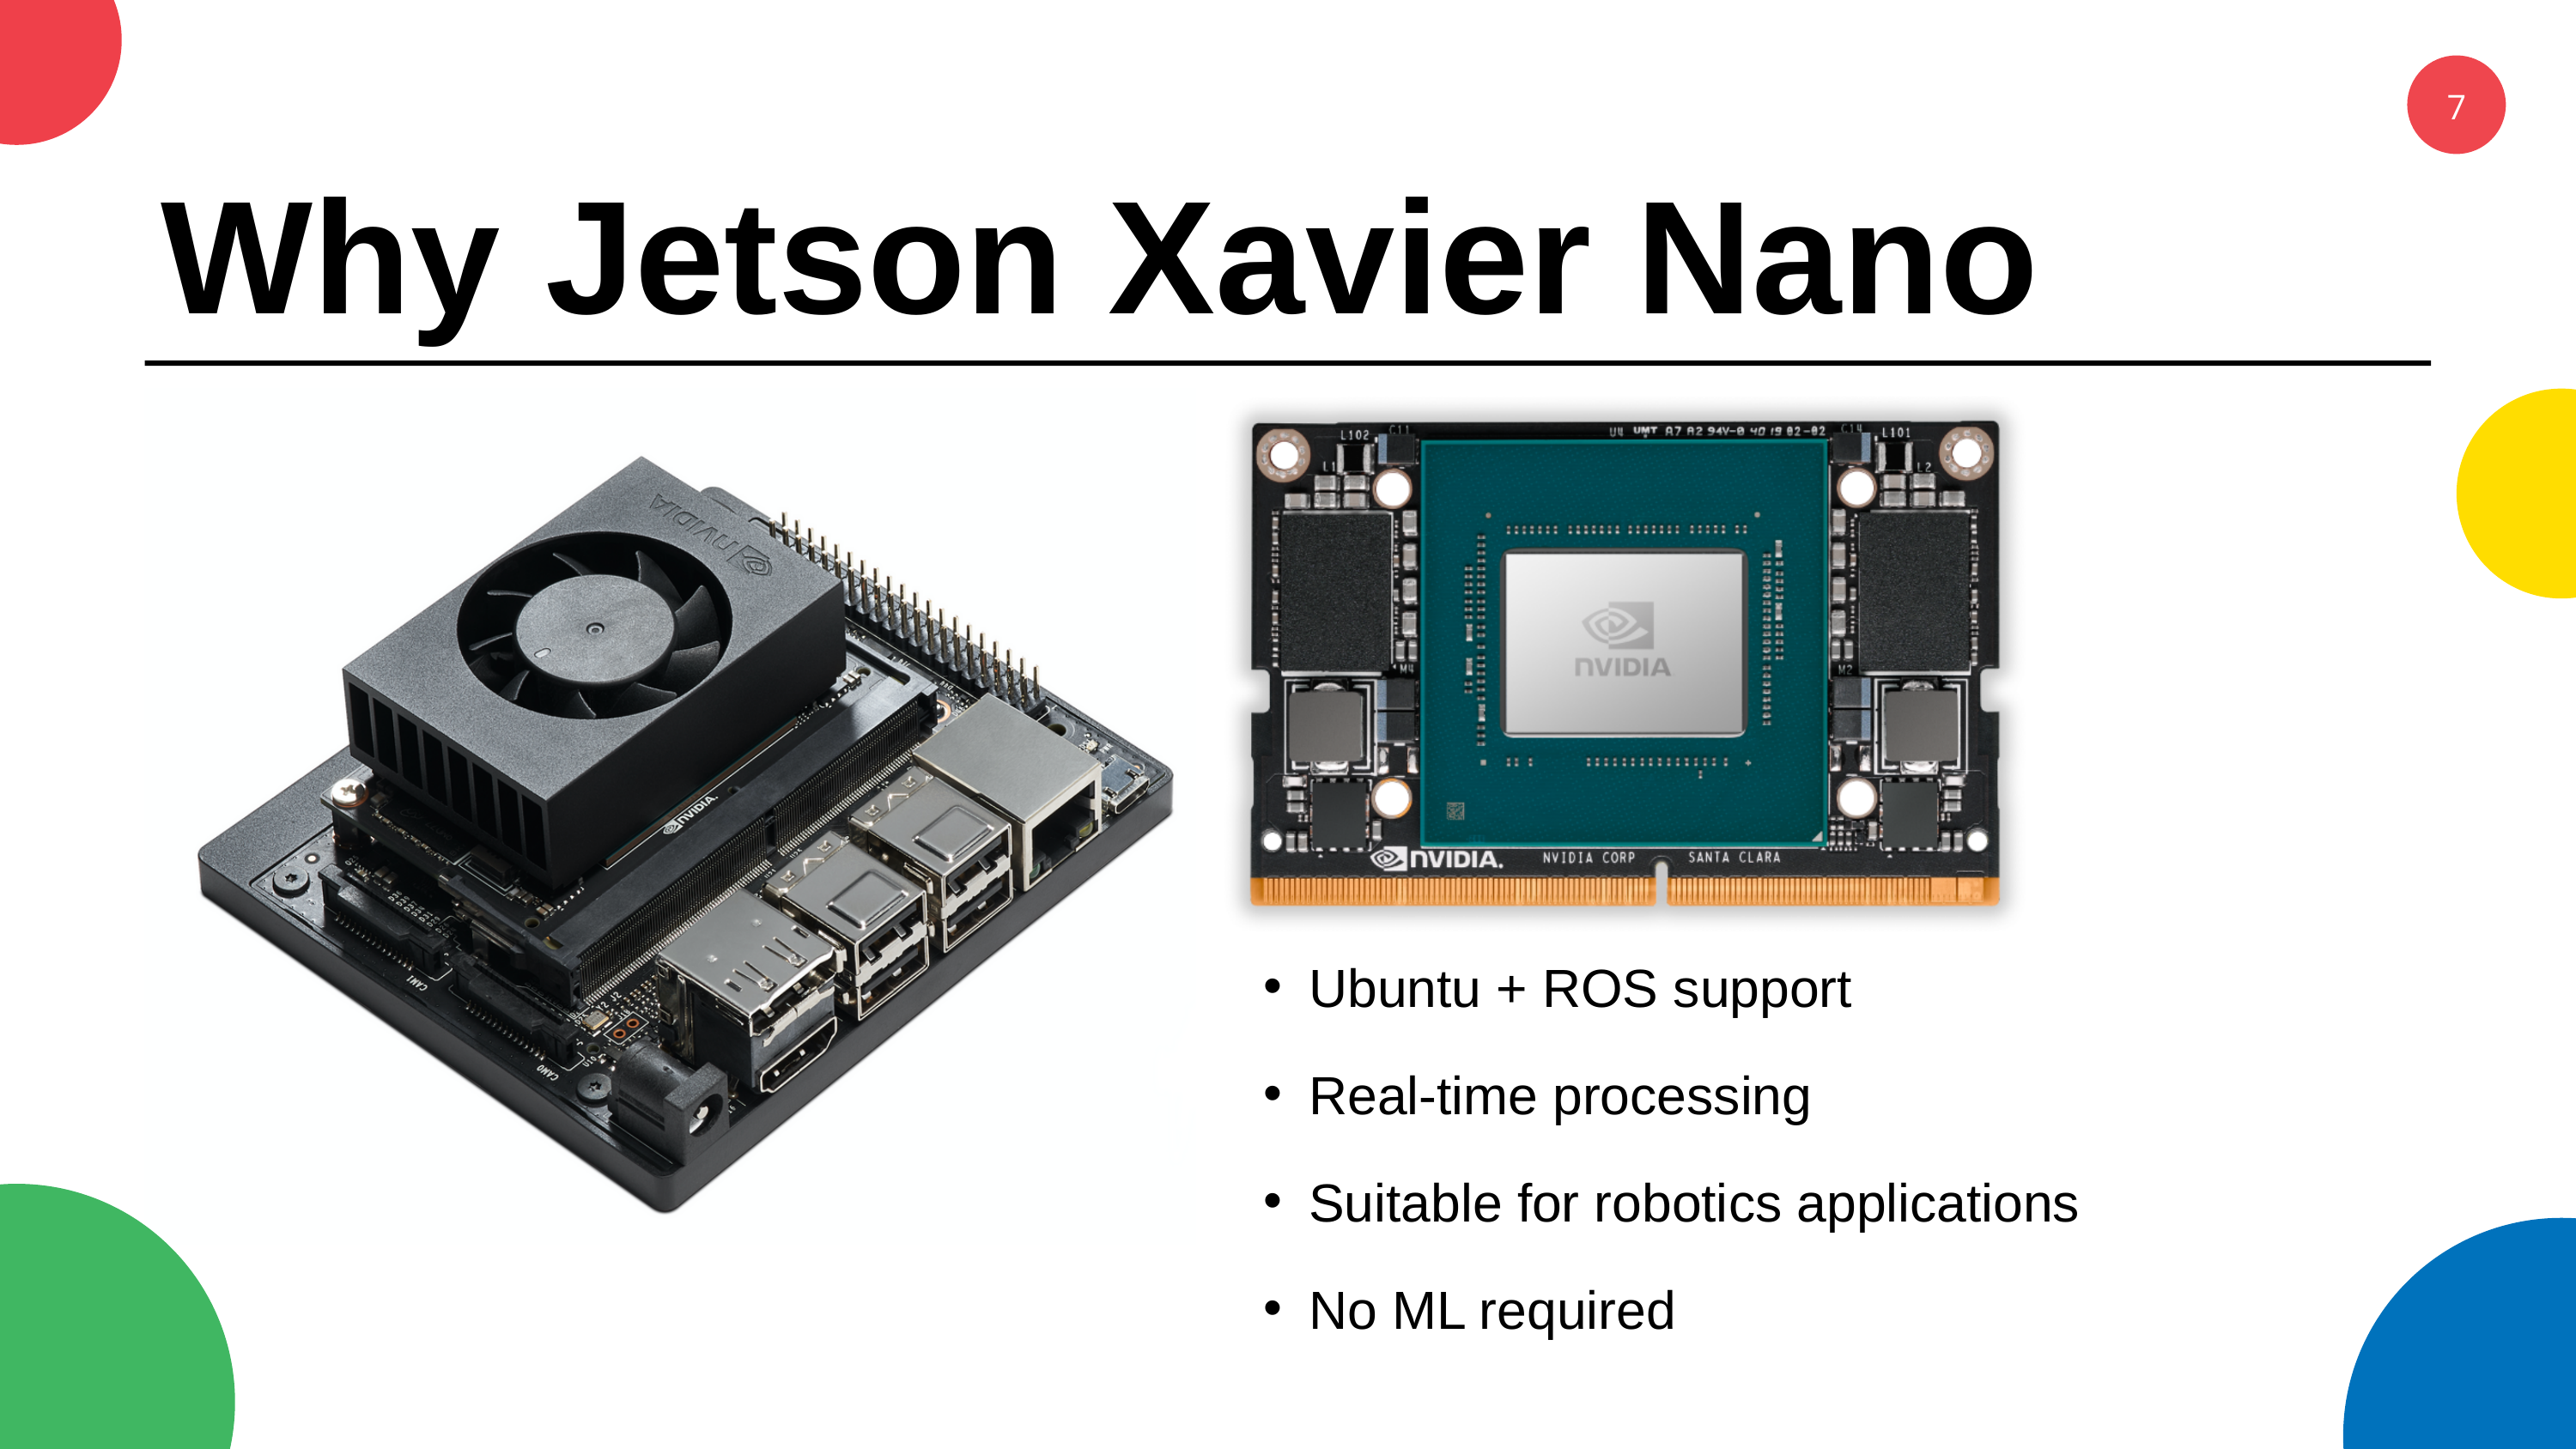

7
Why Jetson Xavier Nano

Ubuntu + ROS support
Real-time processing
Suitable for robotics applications
No ML required